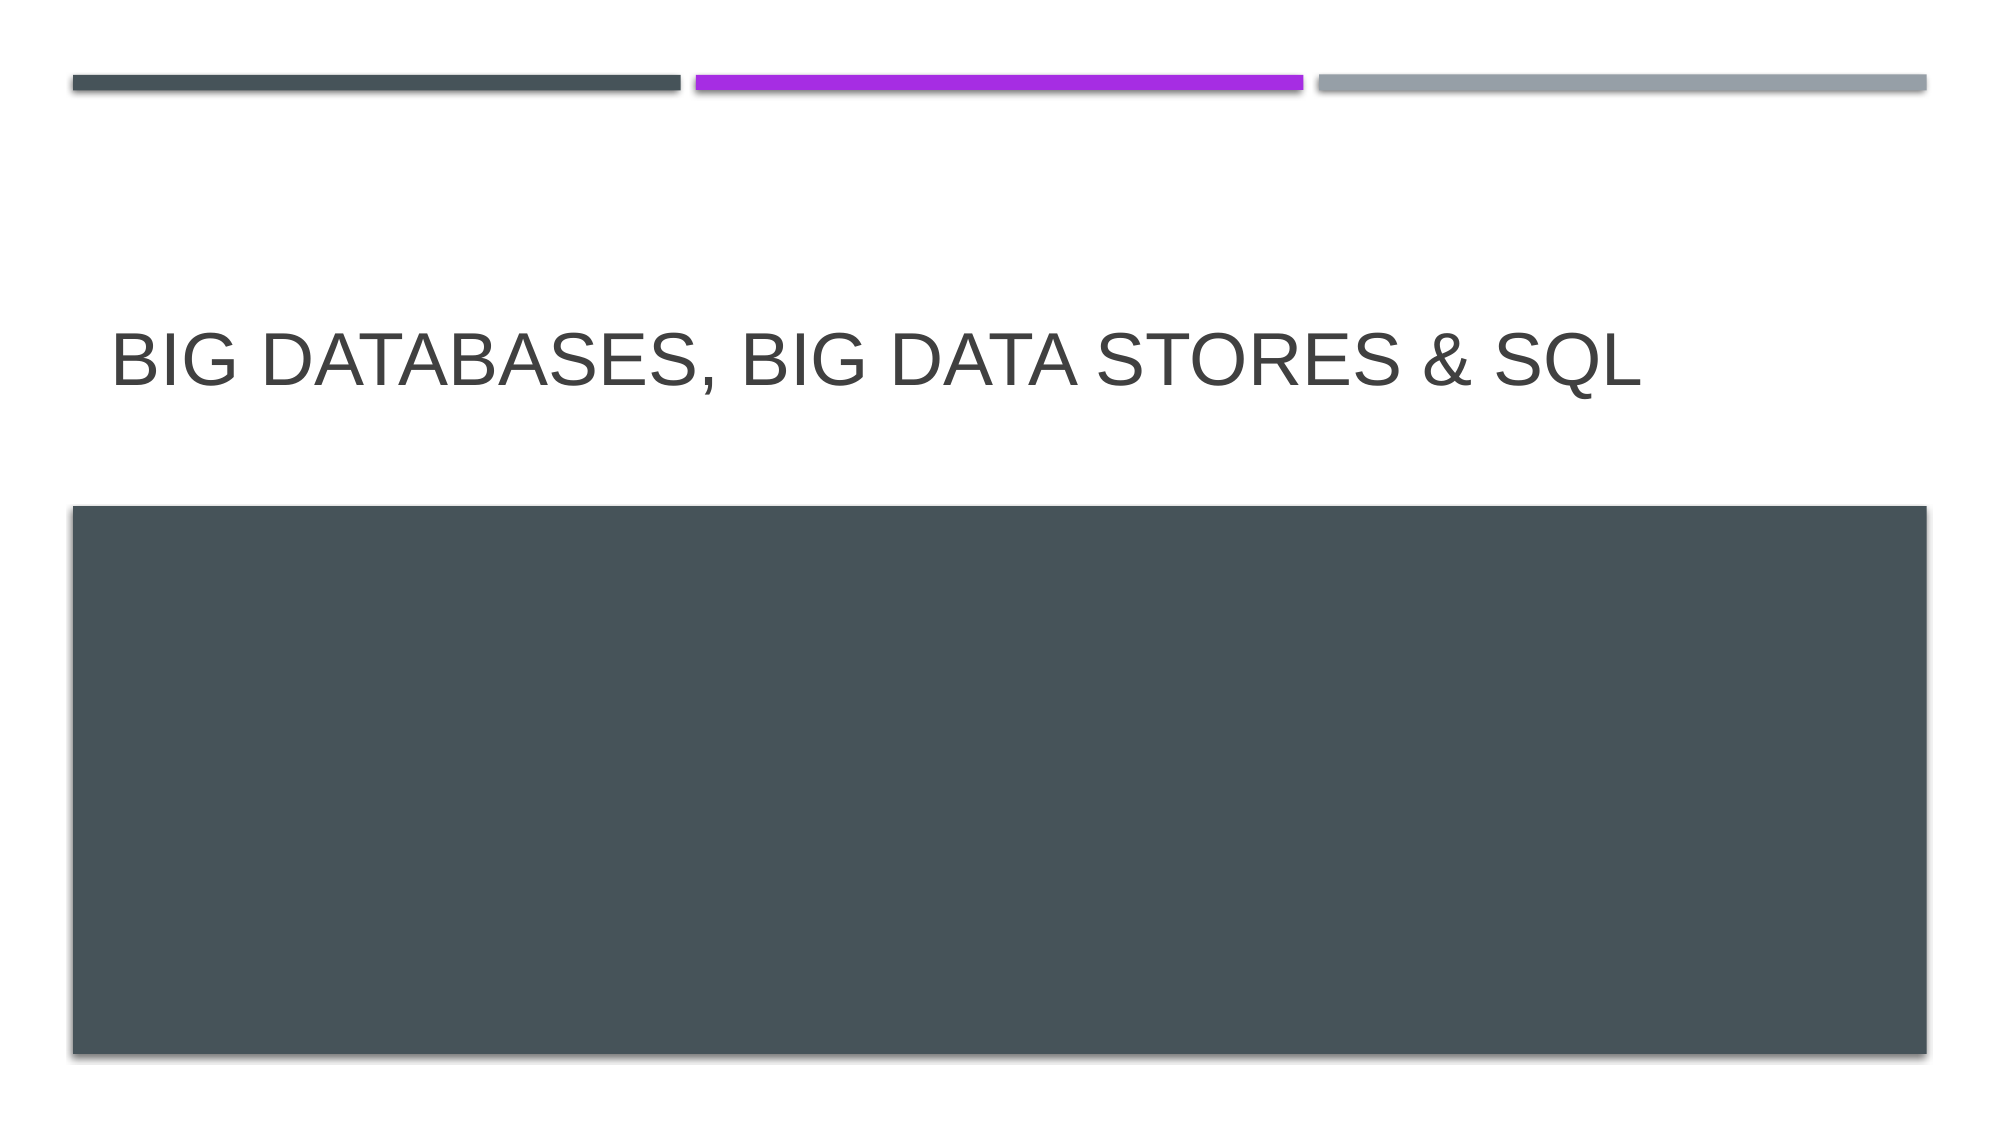

# Big databases, big data stores & SQl